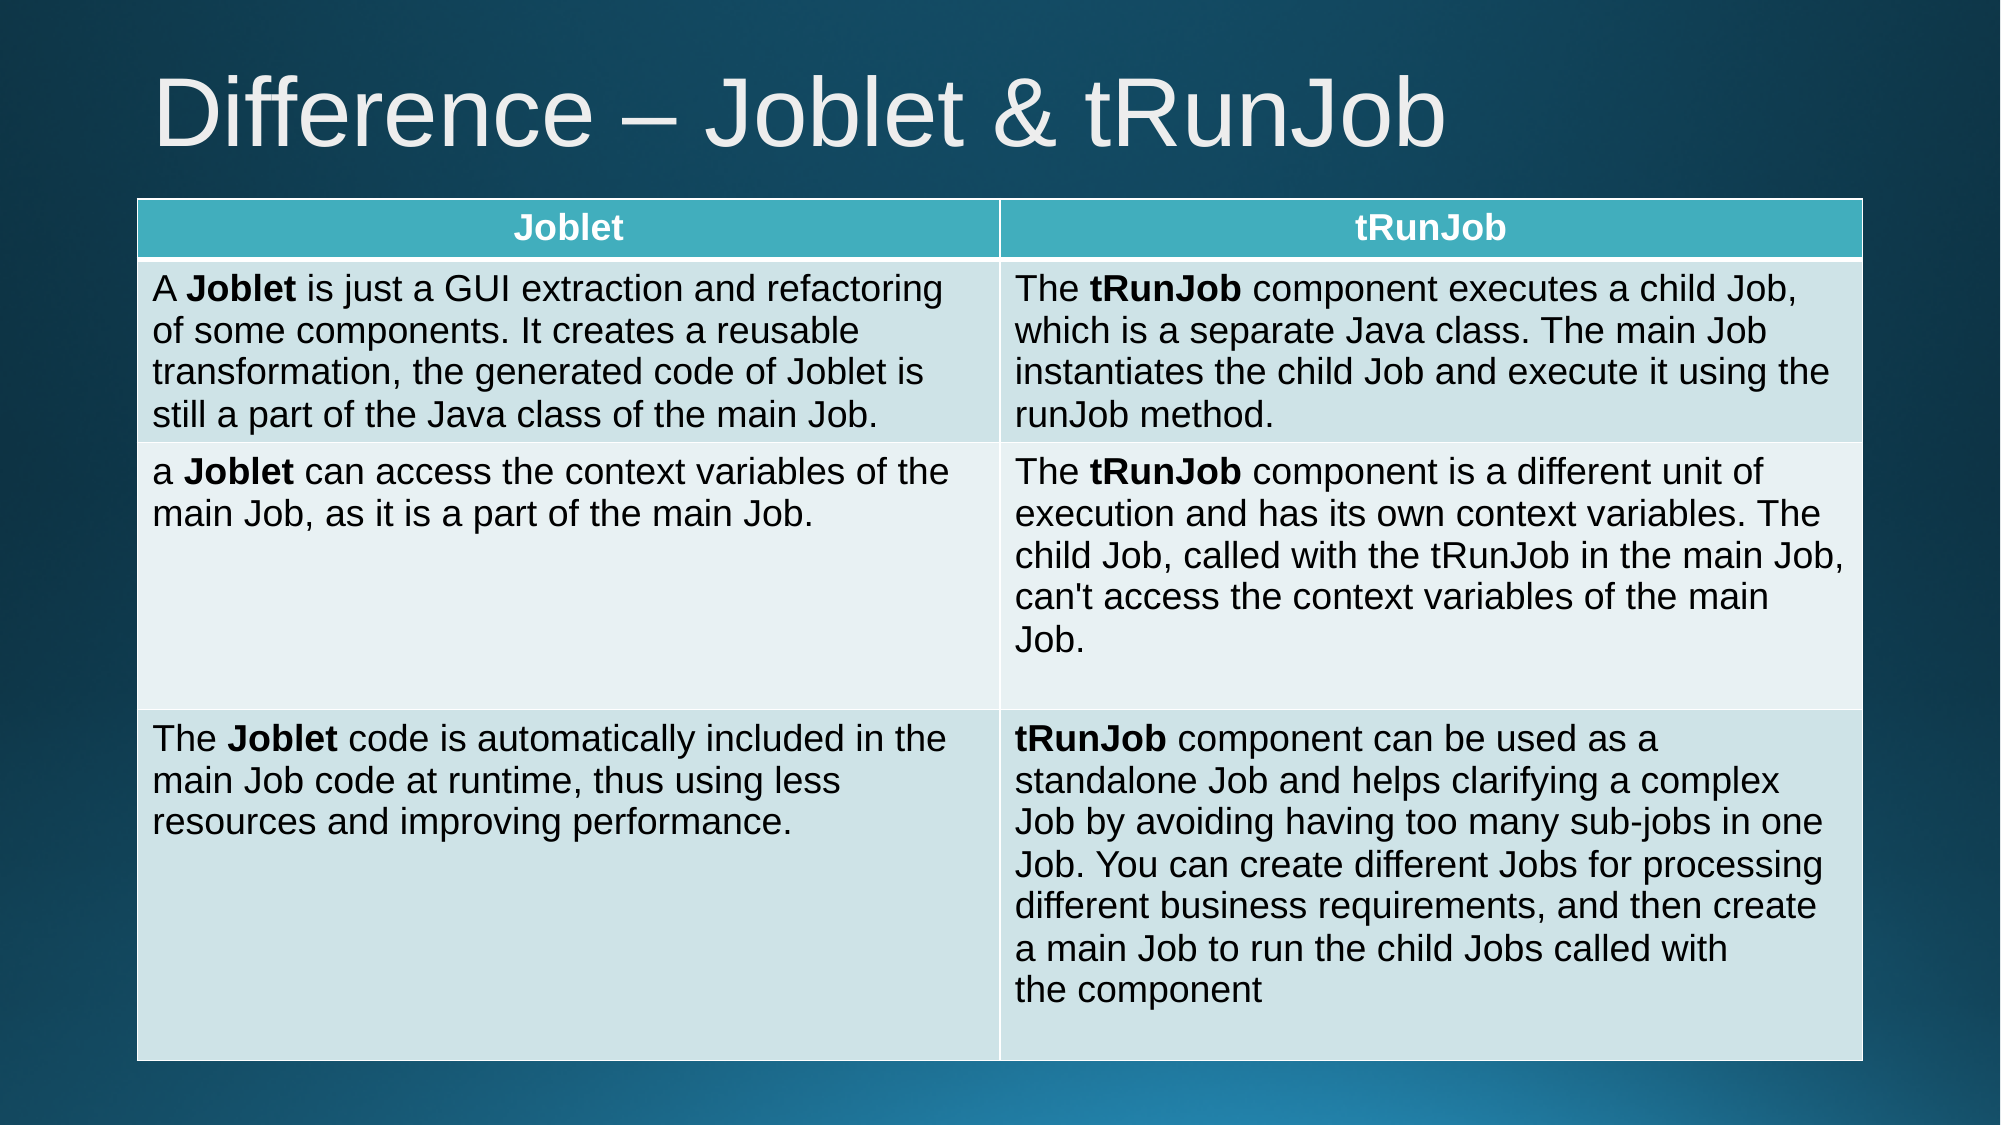

Difference – Joblet & tRunJob
| Joblet | tRunJob |
| --- | --- |
| A Joblet is just a GUI extraction and refactoring of some components. It creates a reusable transformation, the generated code of Joblet is still a part of the Java class of the main Job. | The tRunJob component executes a child Job, which is a separate Java class. The main Job instantiates the child Job and execute it using the runJob method. |
| a Joblet can access the context variables of the main Job, as it is a part of the main Job. | The tRunJob component is a different unit of execution and has its own context variables. The child Job, called with the tRunJob in the main Job, can't access the context variables of the main Job. |
| The Joblet code is automatically included in the main Job code at runtime, thus using less resources and improving performance. | tRunJob component can be used as a standalone Job and helps clarifying a complex Job by avoiding having too many sub-jobs in one Job. You can create different Jobs for processing different business requirements, and then create a main Job to run the child Jobs called with the component |